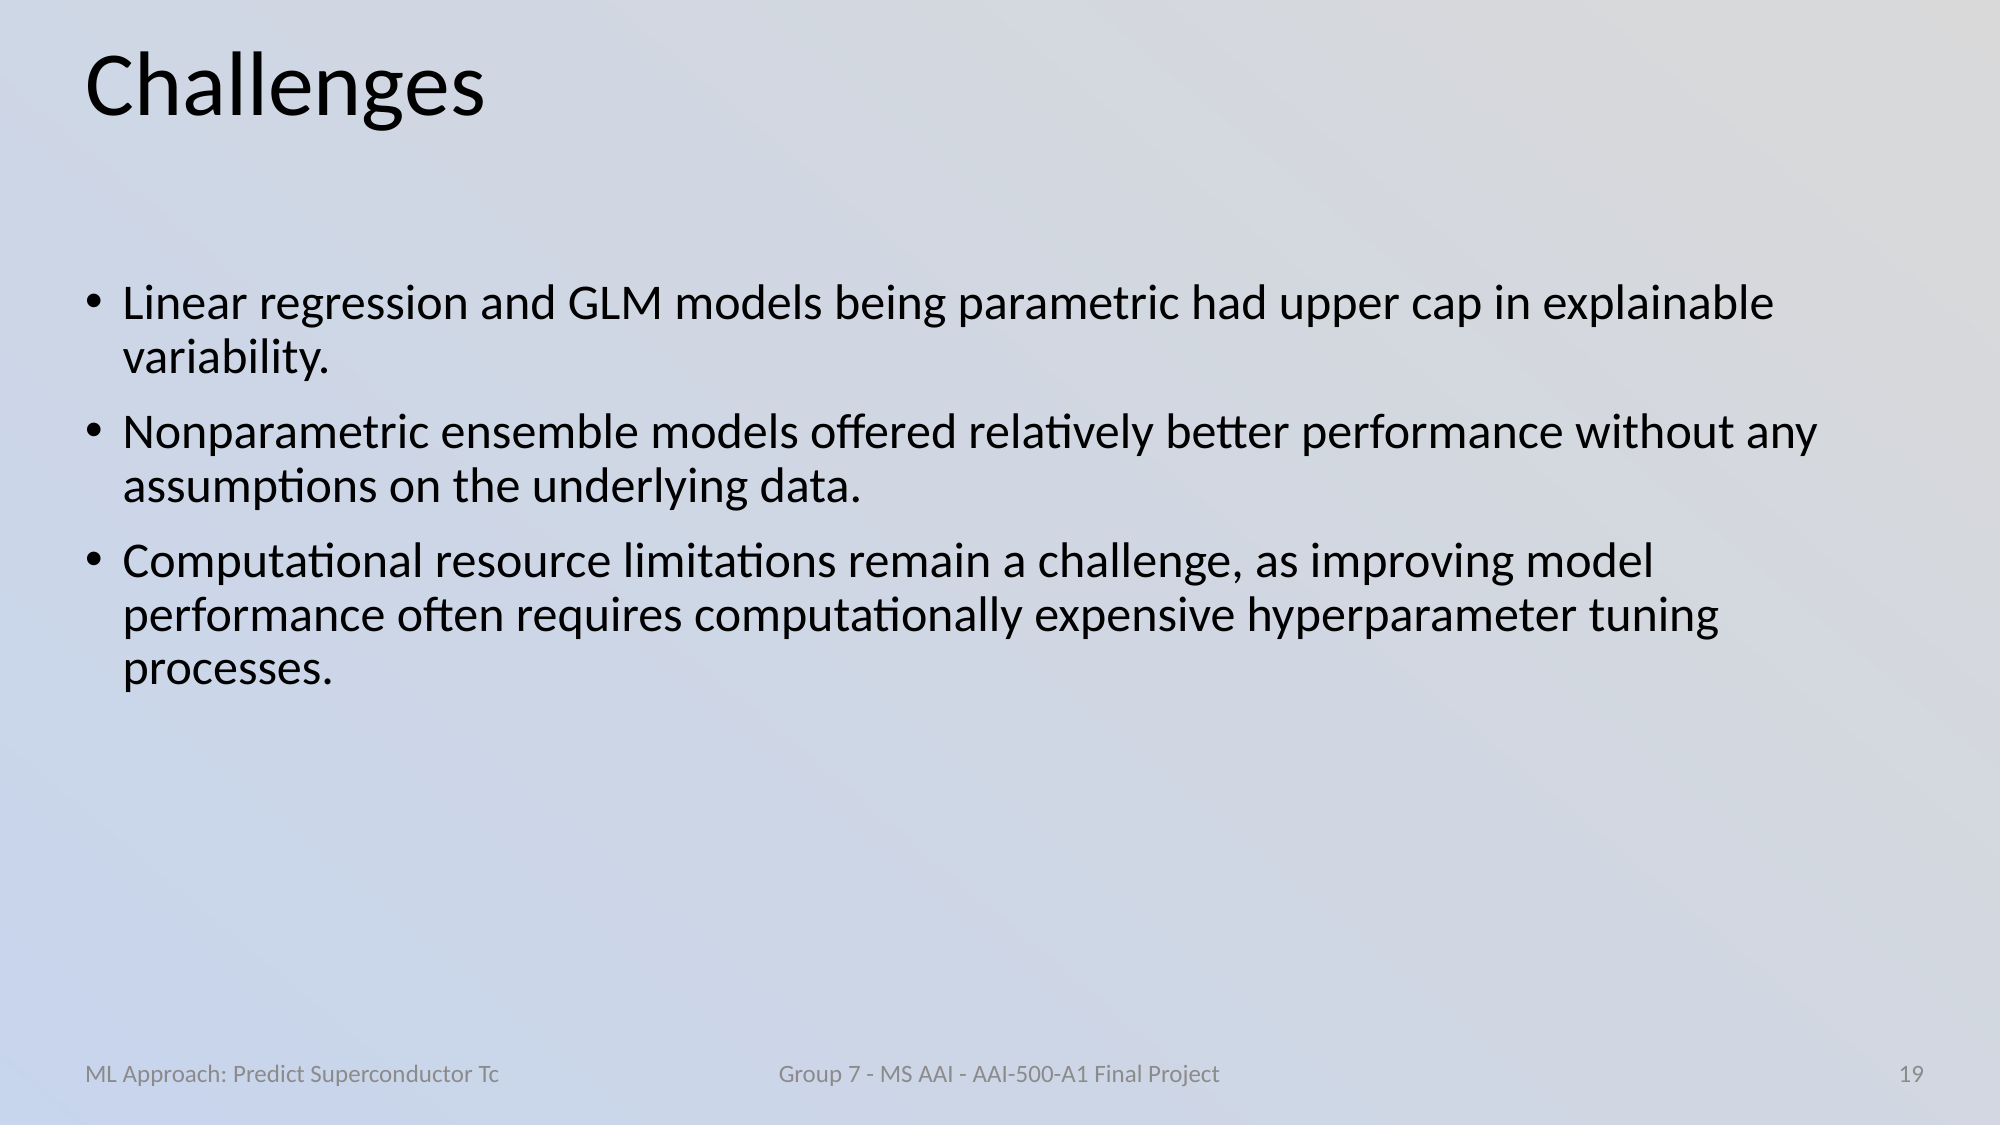

# Challenges
Linear regression and GLM models being parametric had upper cap in explainable variability.
Nonparametric ensemble models offered relatively better performance without any assumptions on the underlying data.
Computational resource limitations remain a challenge, as improving model performance often requires computationally expensive hyperparameter tuning processes.
ML Approach: Predict Superconductor Tc
19
Group 7 - MS AAI - AAI-500-A1 Final Project